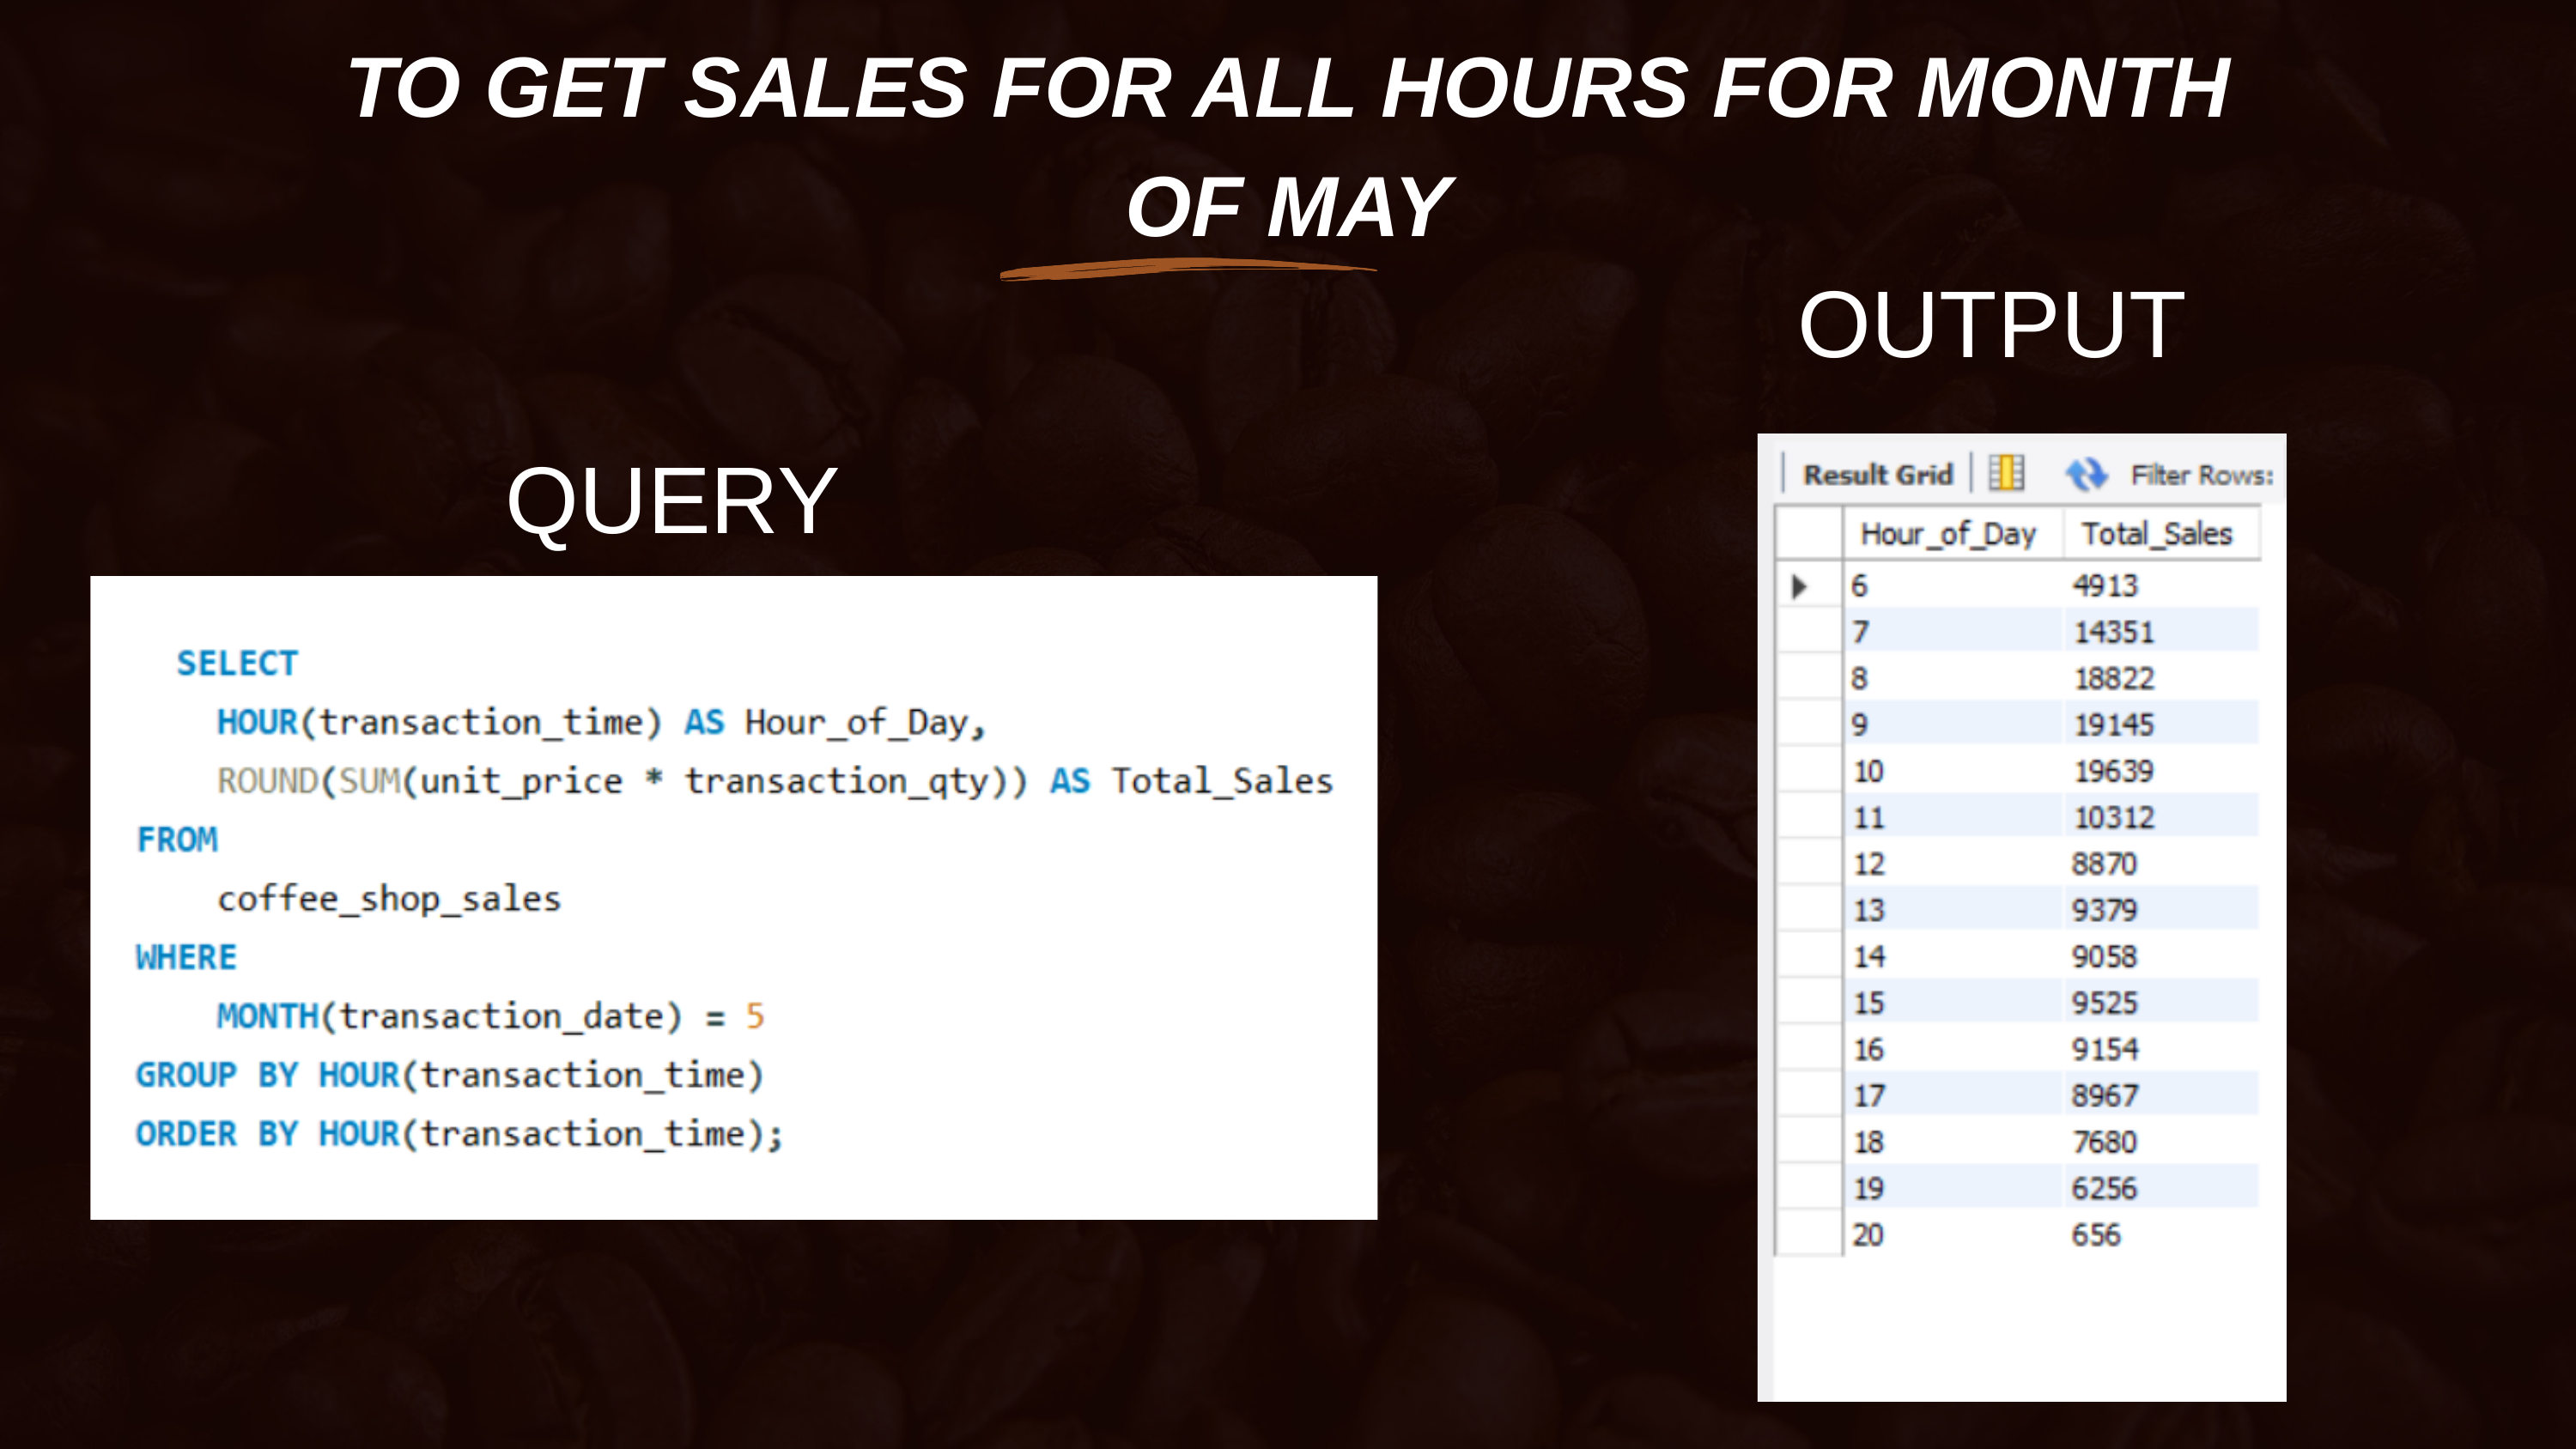

TO GET SALES FOR ALL HOURS FOR MONTH OF MAY
OUTPUT

QUERY